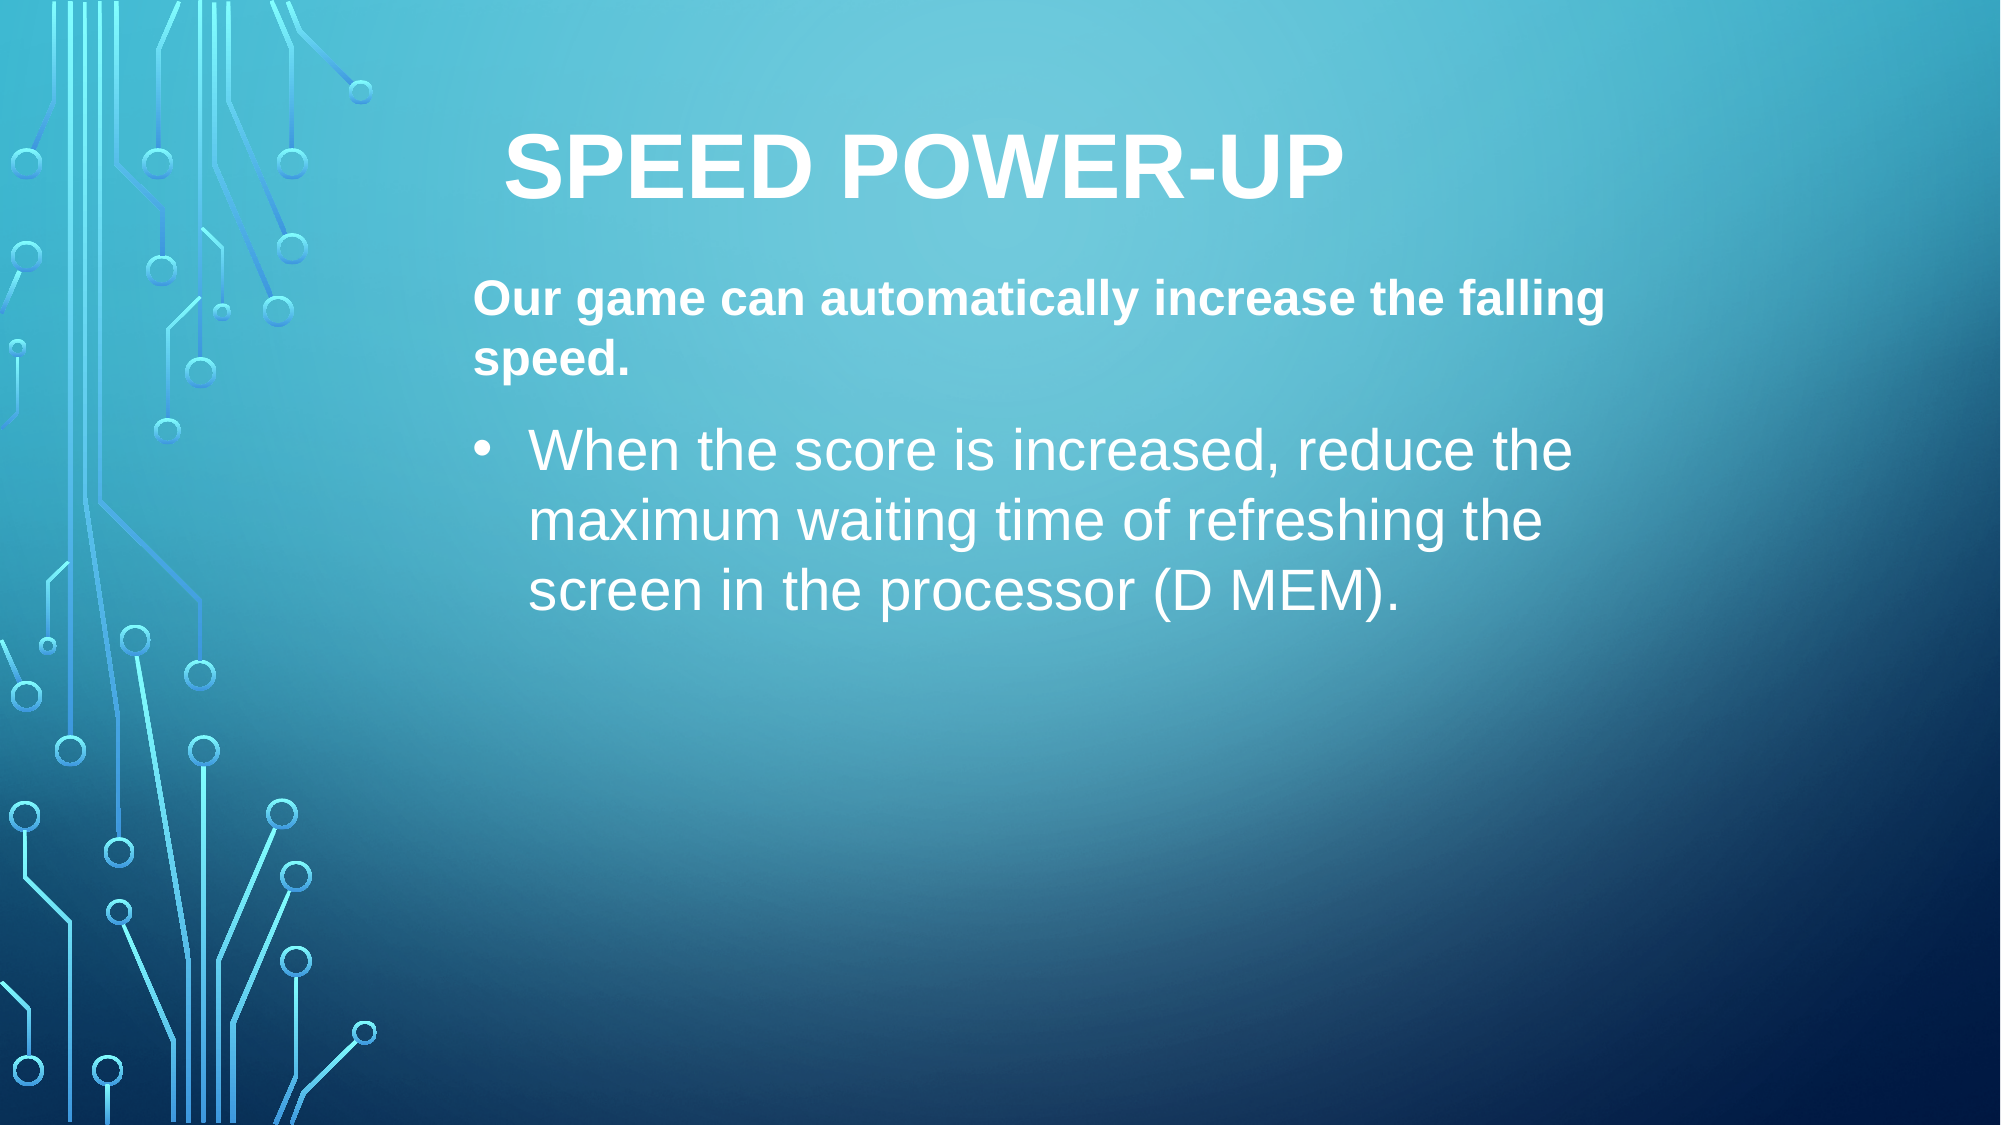

# Speed power-up
Our game can automatically increase the falling speed.
When the score is increased, reduce the maximum waiting time of refreshing the screen in the processor (D MEM).